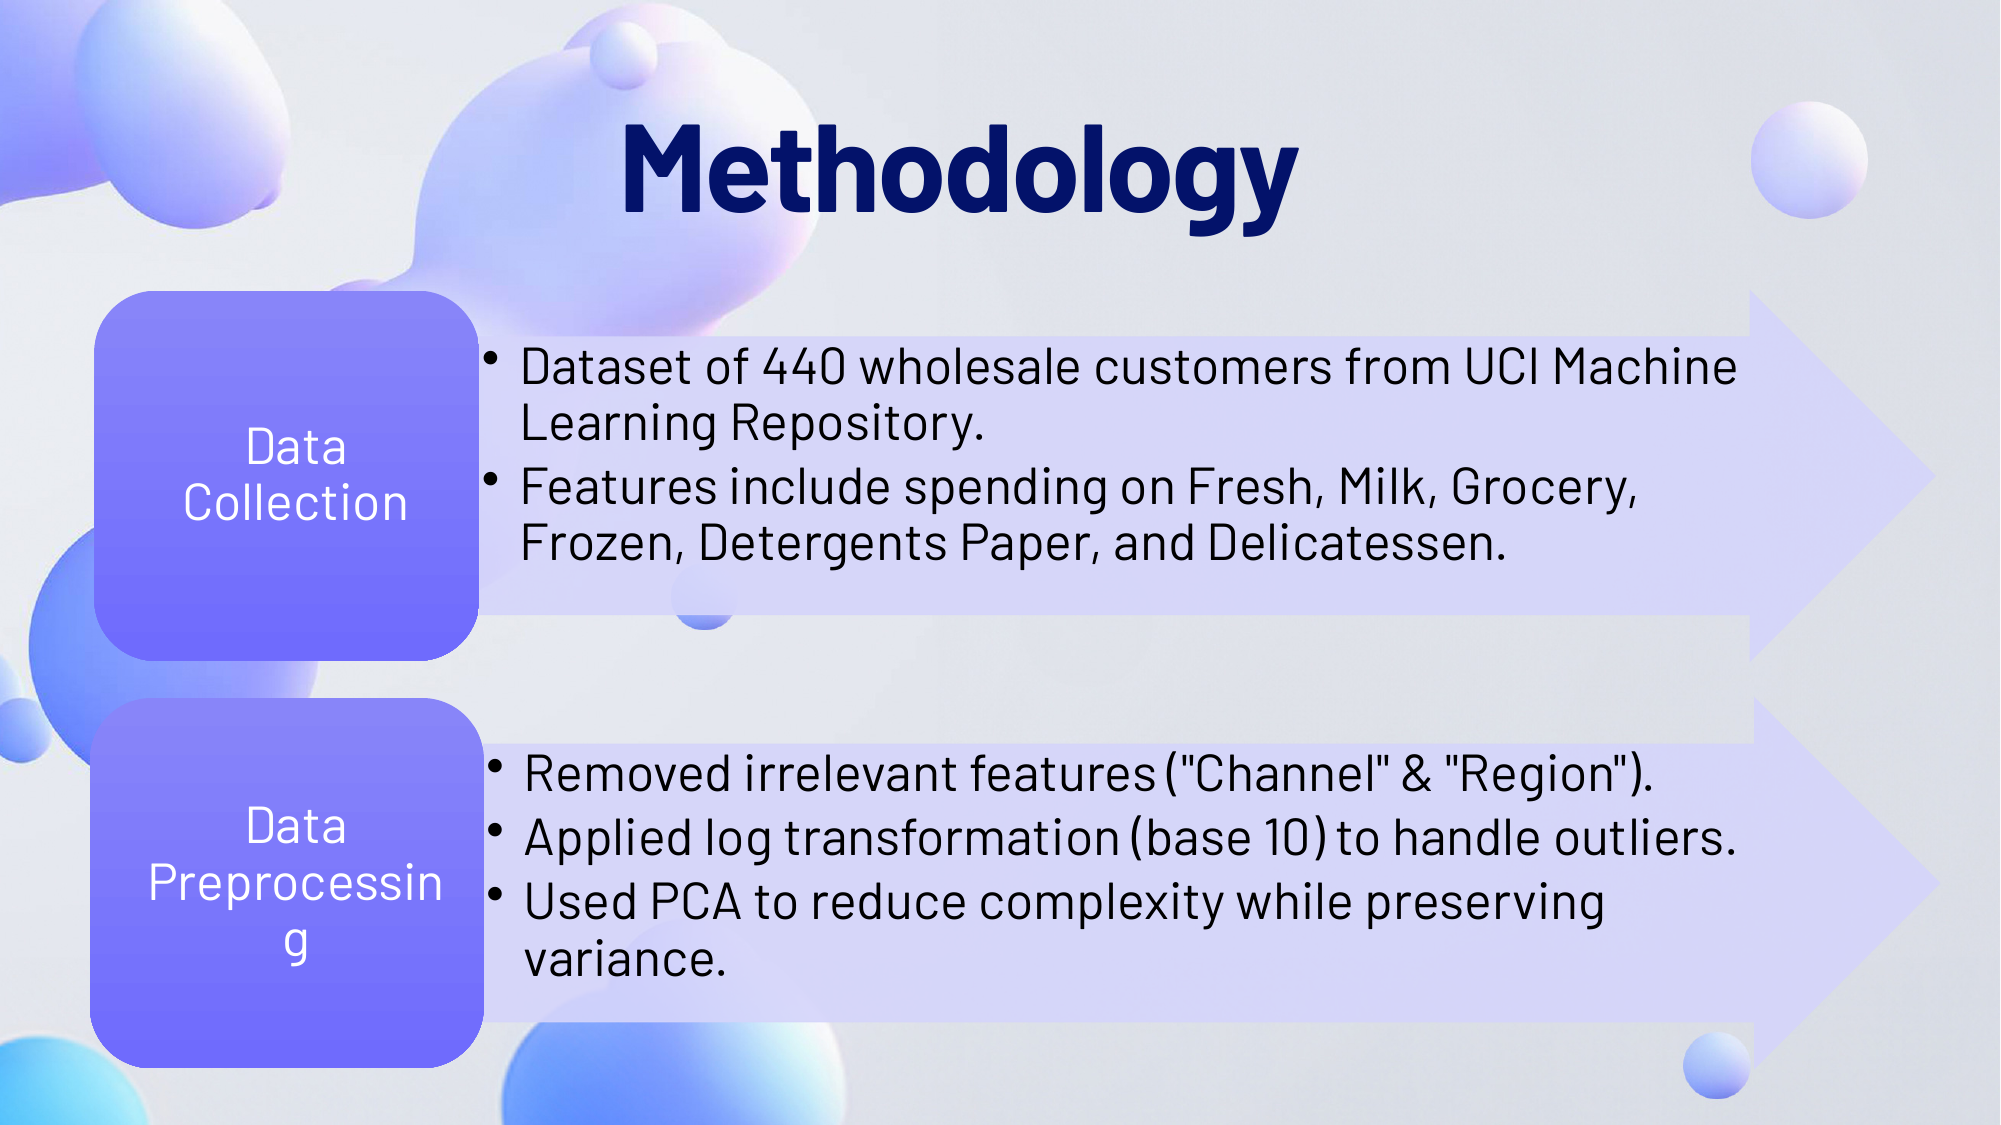

# Methodology
Dataset of 440 wholesale customers from UCI Machine Learning Repository.
Features include spending on Fresh, Milk, Grocery, Frozen, Detergents Paper, and Delicatessen.
Data Collection
Removed irrelevant features ("Channel" & "Region").
Applied log transformation (base 10) to handle outliers.
Used PCA to reduce complexity while preserving variance.
Data Preprocessing